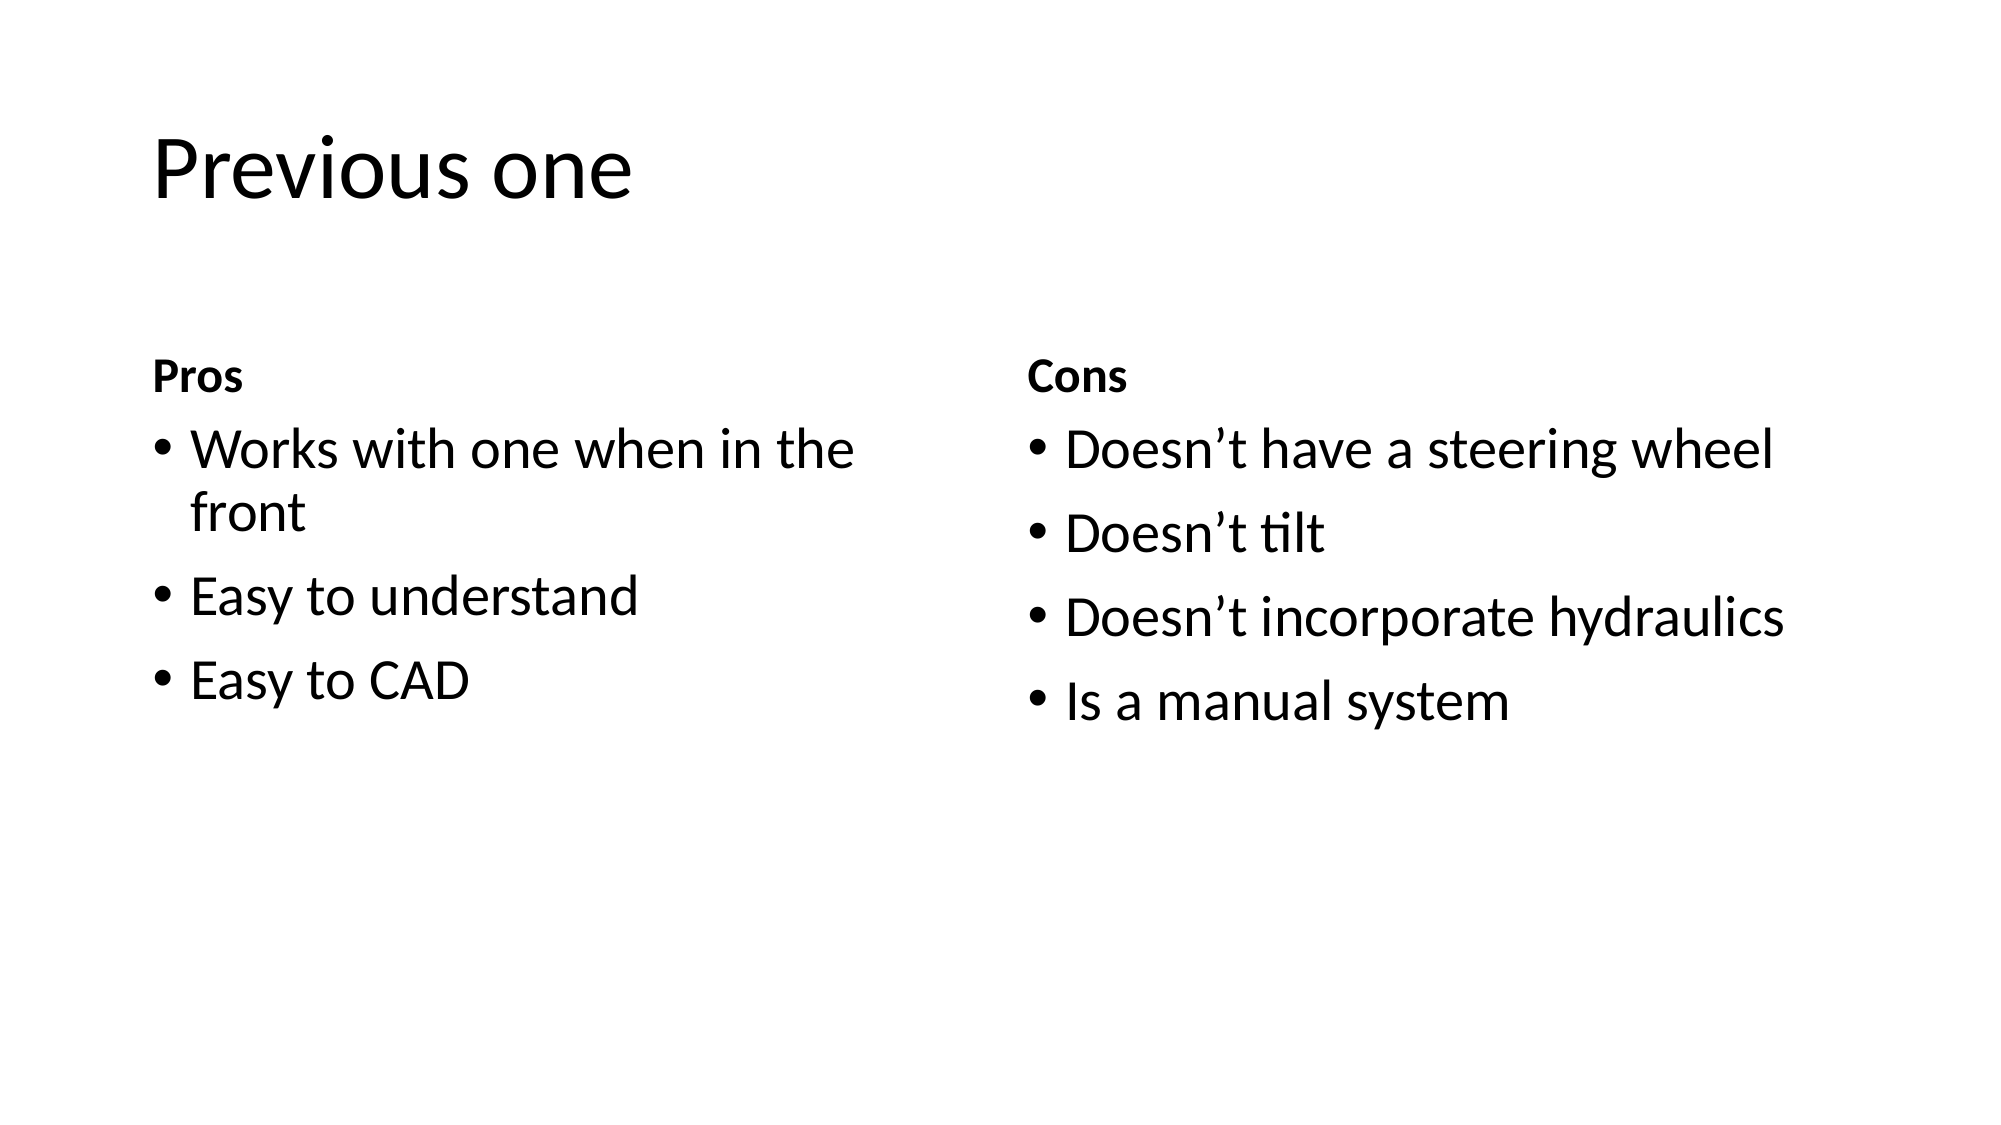

# Previous one
Pros
Cons
Works with one when in the front
Easy to understand
Easy to CAD

Doesn’t have a steering wheel
Doesn’t tilt
Doesn’t incorporate hydraulics
Is a manual system